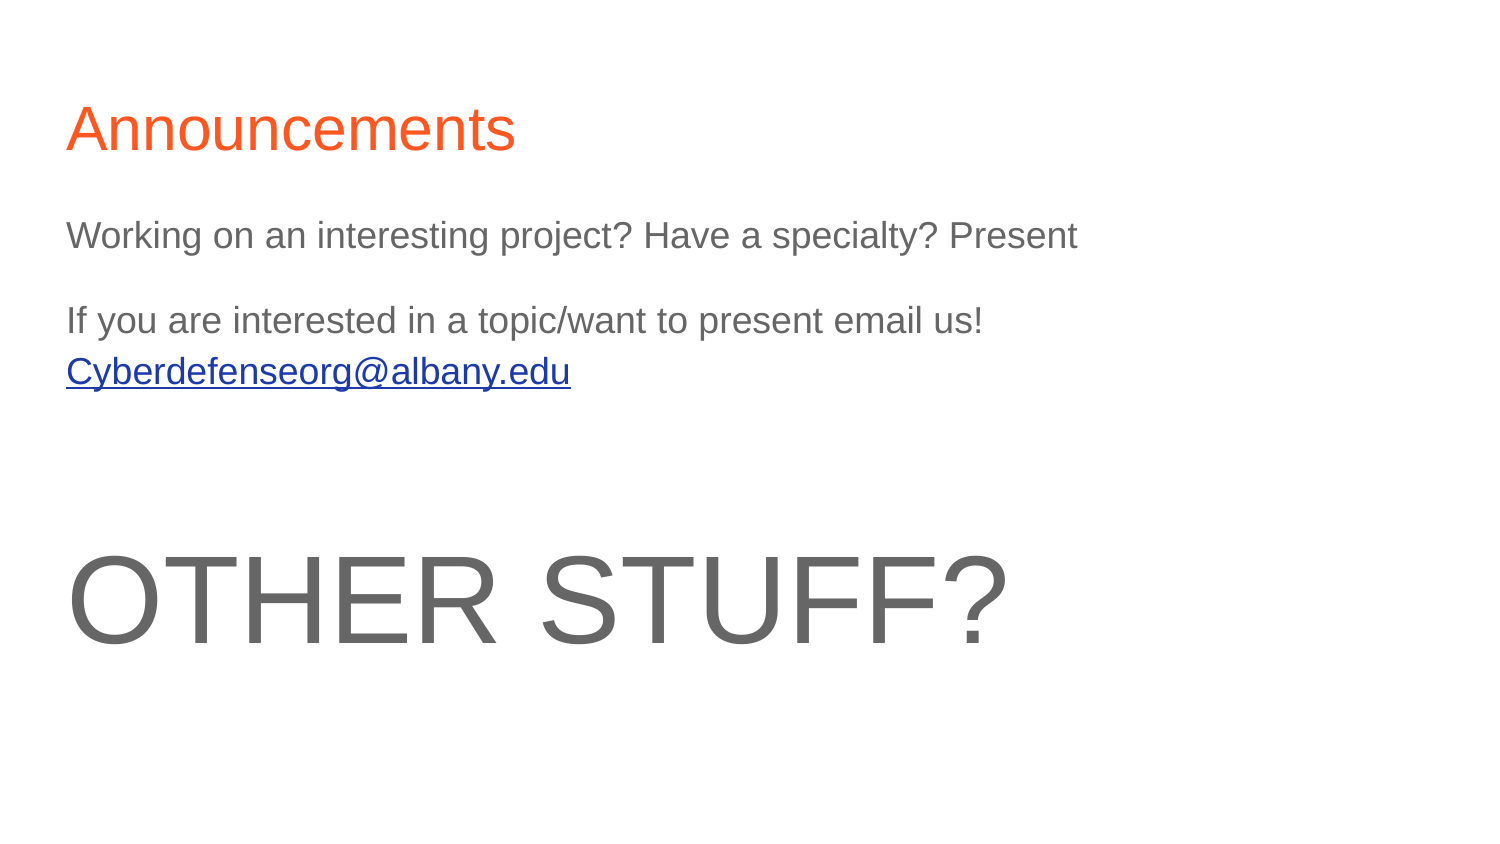

# Announcements
Working on an interesting project? Have a specialty? Present
If you are interested in a topic/want to present email us! Cyberdefenseorg@albany.edu

OTHER STUFF?